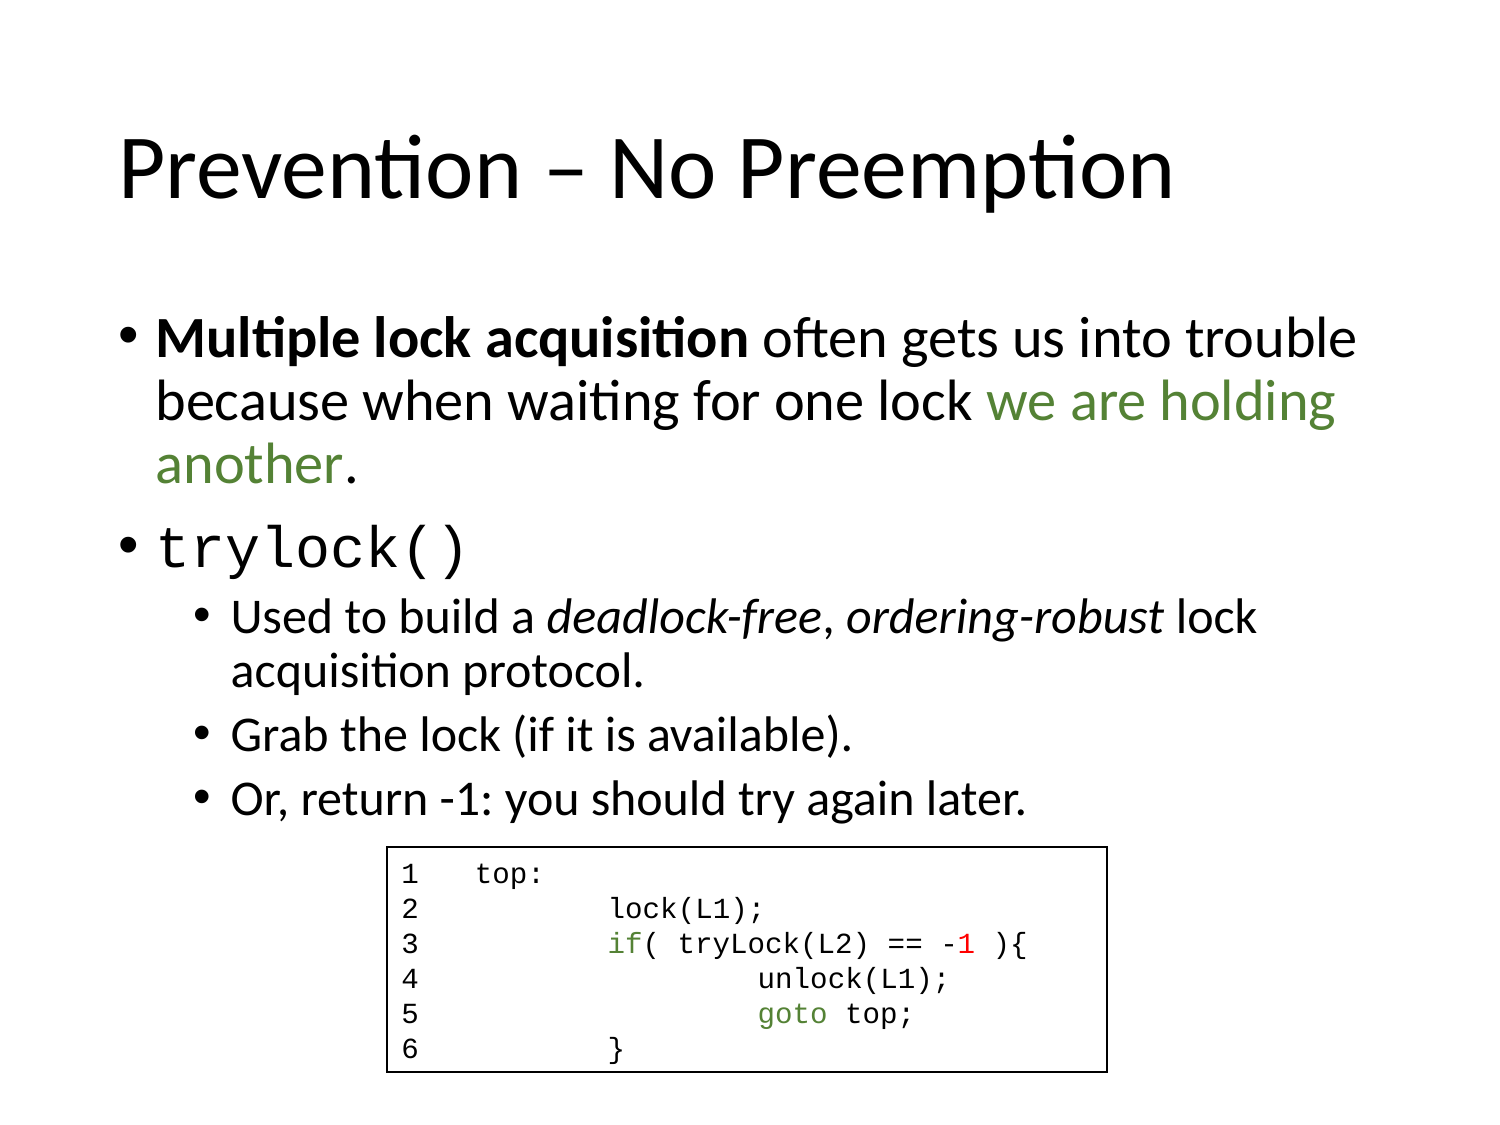

# Prevention – No Preemption
Multiple lock acquisition often gets us into trouble because when waiting for one lock we are holding another.
trylock()
Used to build a deadlock-free, ordering-robust lock acquisition protocol.
Grab the lock (if it is available).
Or, return -1: you should try again later.
 top:
 	lock(L1);
 	if( tryLock(L2) == -1 ){
 		unlock(L1);
 		goto top;
 	}